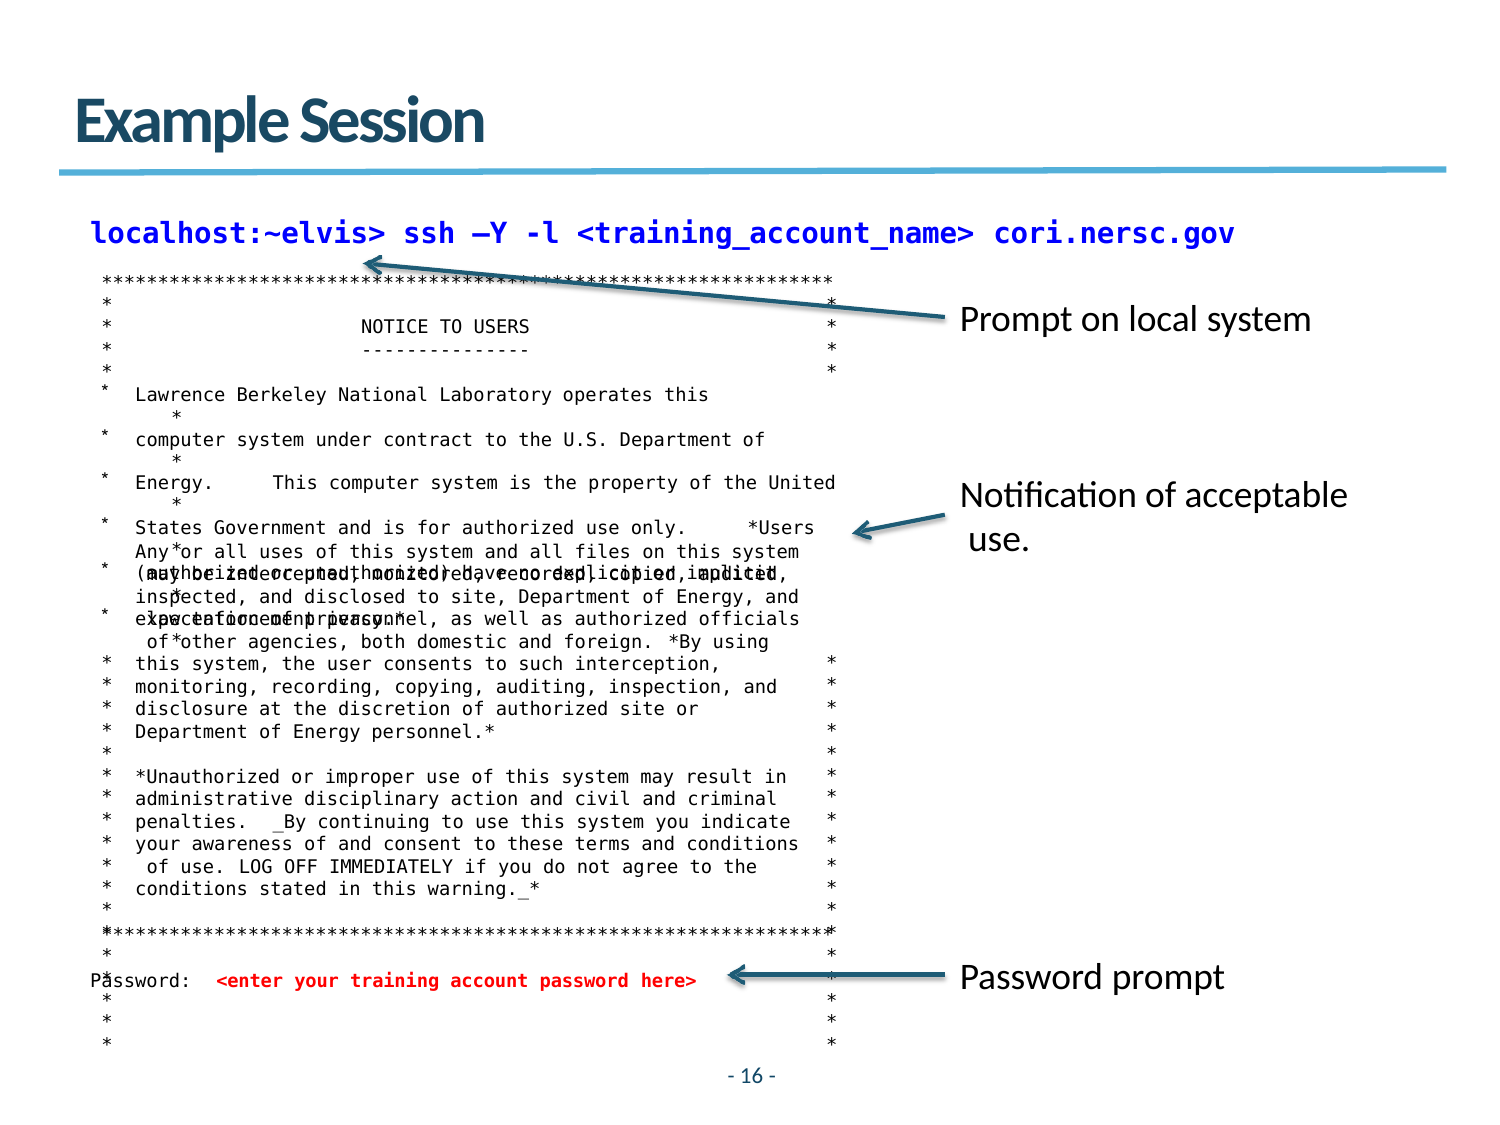

# Example Session
localhost:~elvis> ssh –Y -l <training_account_name> cori.nersc.gov

*****************************************************************
*	*
*	*
*	*
*	*
Lawrence Berkeley National Laboratory operates this	*
computer system under contract to the U.S. Department of	*
Energy.	This computer system is the property of the United	*
States Government and is for authorized use only.	*Users	*
(authorized or unauthorized) have no explicit or implicit	*
expectation of privacy.*	*
*	*
*	*
*	*
*	*
*	*
*	*
*	*
*	*
*	*
*	*
*	*
*	*
*	*
*	*
*	*
*	*
*	*
*	*
Prompt on local system
NOTICE TO USERS
---------------
Notiﬁcation of acceptable  use.

Any or all uses of this system and all files on this system  may be intercepted, monitored, recorded, copied, audited,  inspected, and disclosed to site, Department of Energy, and  law enforcement personnel, as well as authorized officials  of other agencies, both domestic and foreign.	*By using  this system, the user consents to such interception,  monitoring, recording, copying, auditing, inspection, and  disclosure at the discretion of authorized site or  Department of Energy personnel.*
*Unauthorized or improper use of this system may result in  administrative disciplinary action and civil and criminal  penalties.	_By continuing to use this system you indicate  your awareness of and consent to these terms and conditions  of use.	LOG OFF IMMEDIATELY if you do not agree to the  conditions stated in this warning._*
*****************************************************************
Password prompt

Password:	<enter your training account password here>

- 16 -